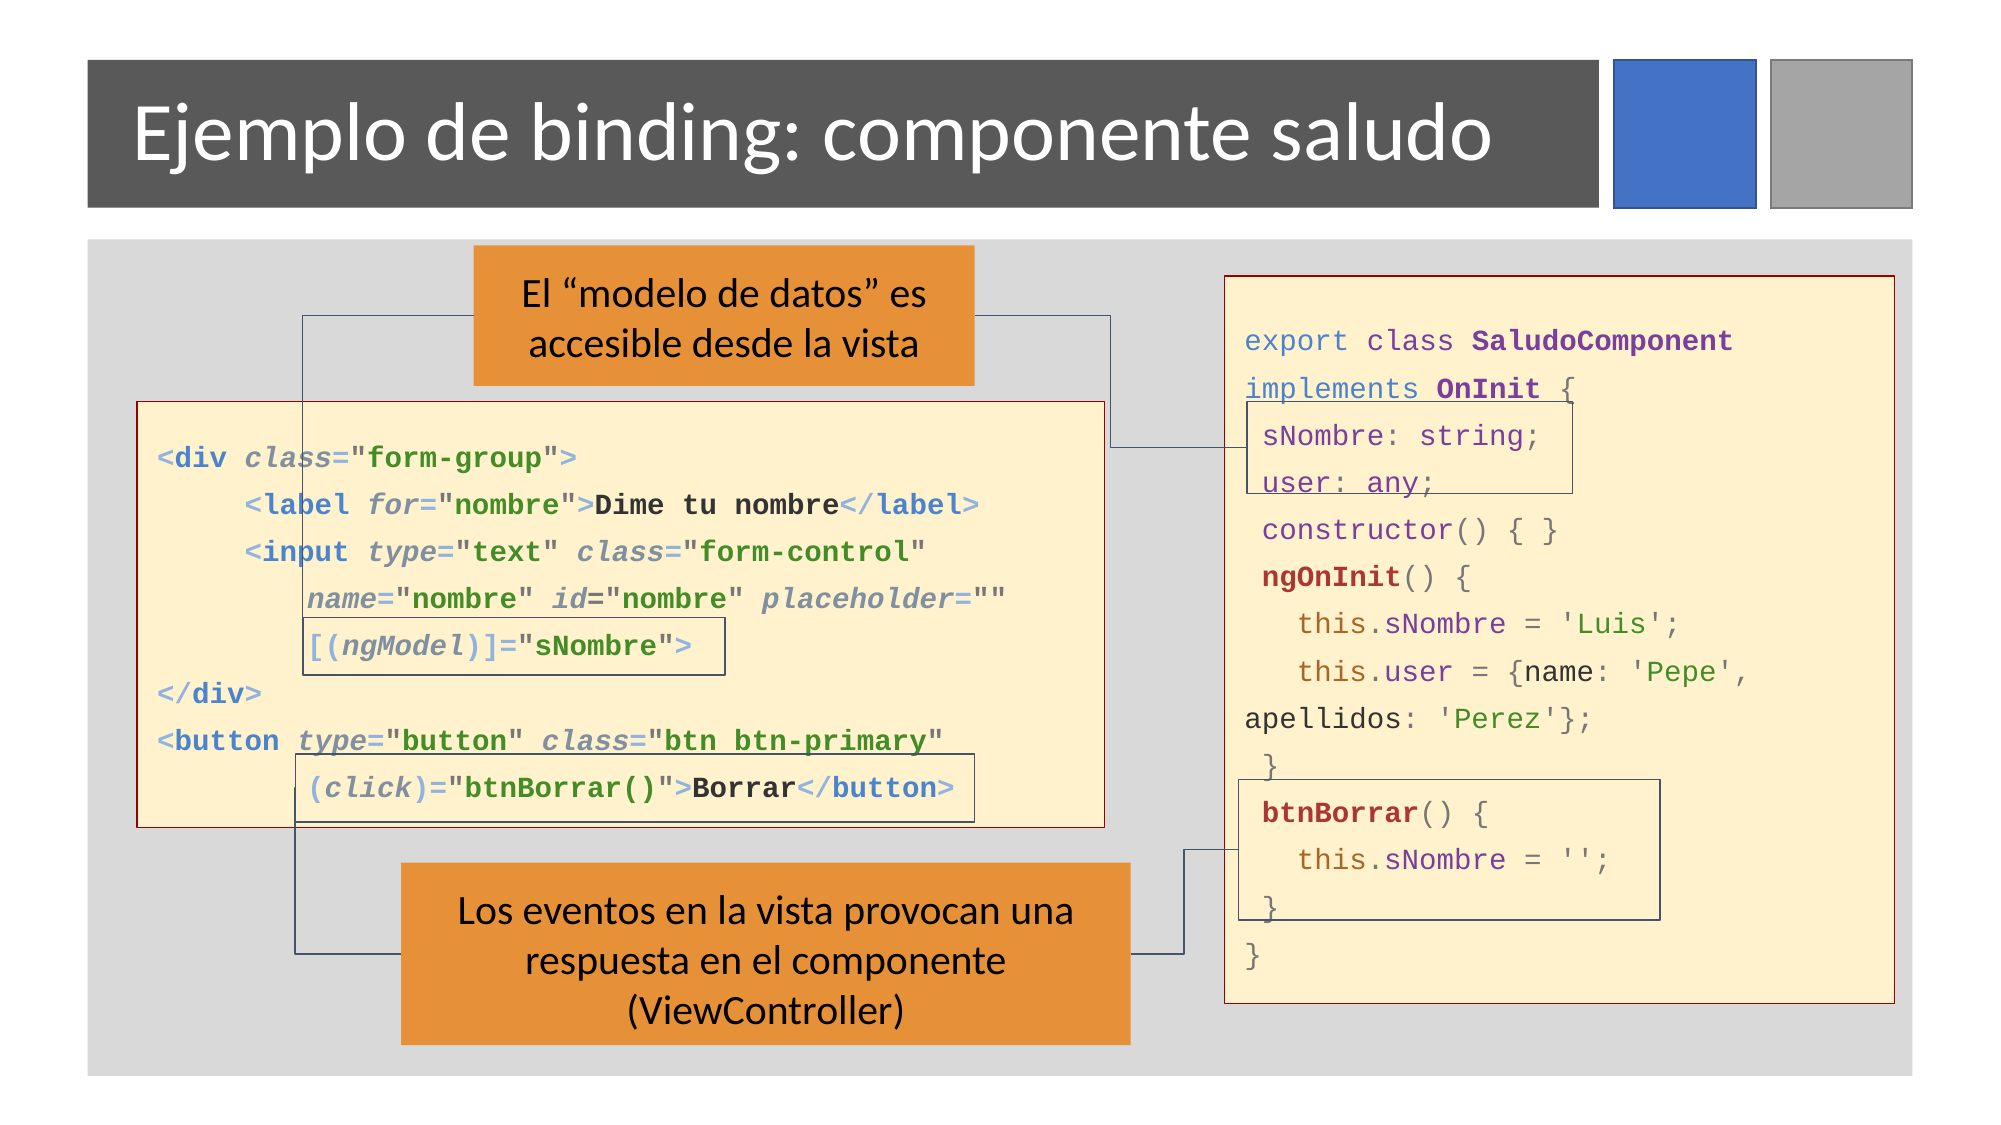

# Ejemplo de binding: componente saludo
El “modelo de datos” es accesible desde la vista
export class SaludoComponent implements OnInit {
 sNombre: string;
 user: any;
 constructor() { }
 ngOnInit() {
   this.sNombre = 'Luis';
   this.user = {name: 'Pepe', apellidos: 'Perez'};
 }
 btnBorrar() {
   this.sNombre = '';
 }
}
<div class="form-group">
     <label for="nombre">Dime tu nombre</label>
     <input type="text" class="form-control"
       	name="nombre" id="nombre" placeholder=""
       	[(ngModel)]="sNombre">
</div>
<button type="button" class="btn btn-primary"
	(click)="btnBorrar()">Borrar</button>

Los eventos en la vista provocan una respuesta en el componente (ViewController)